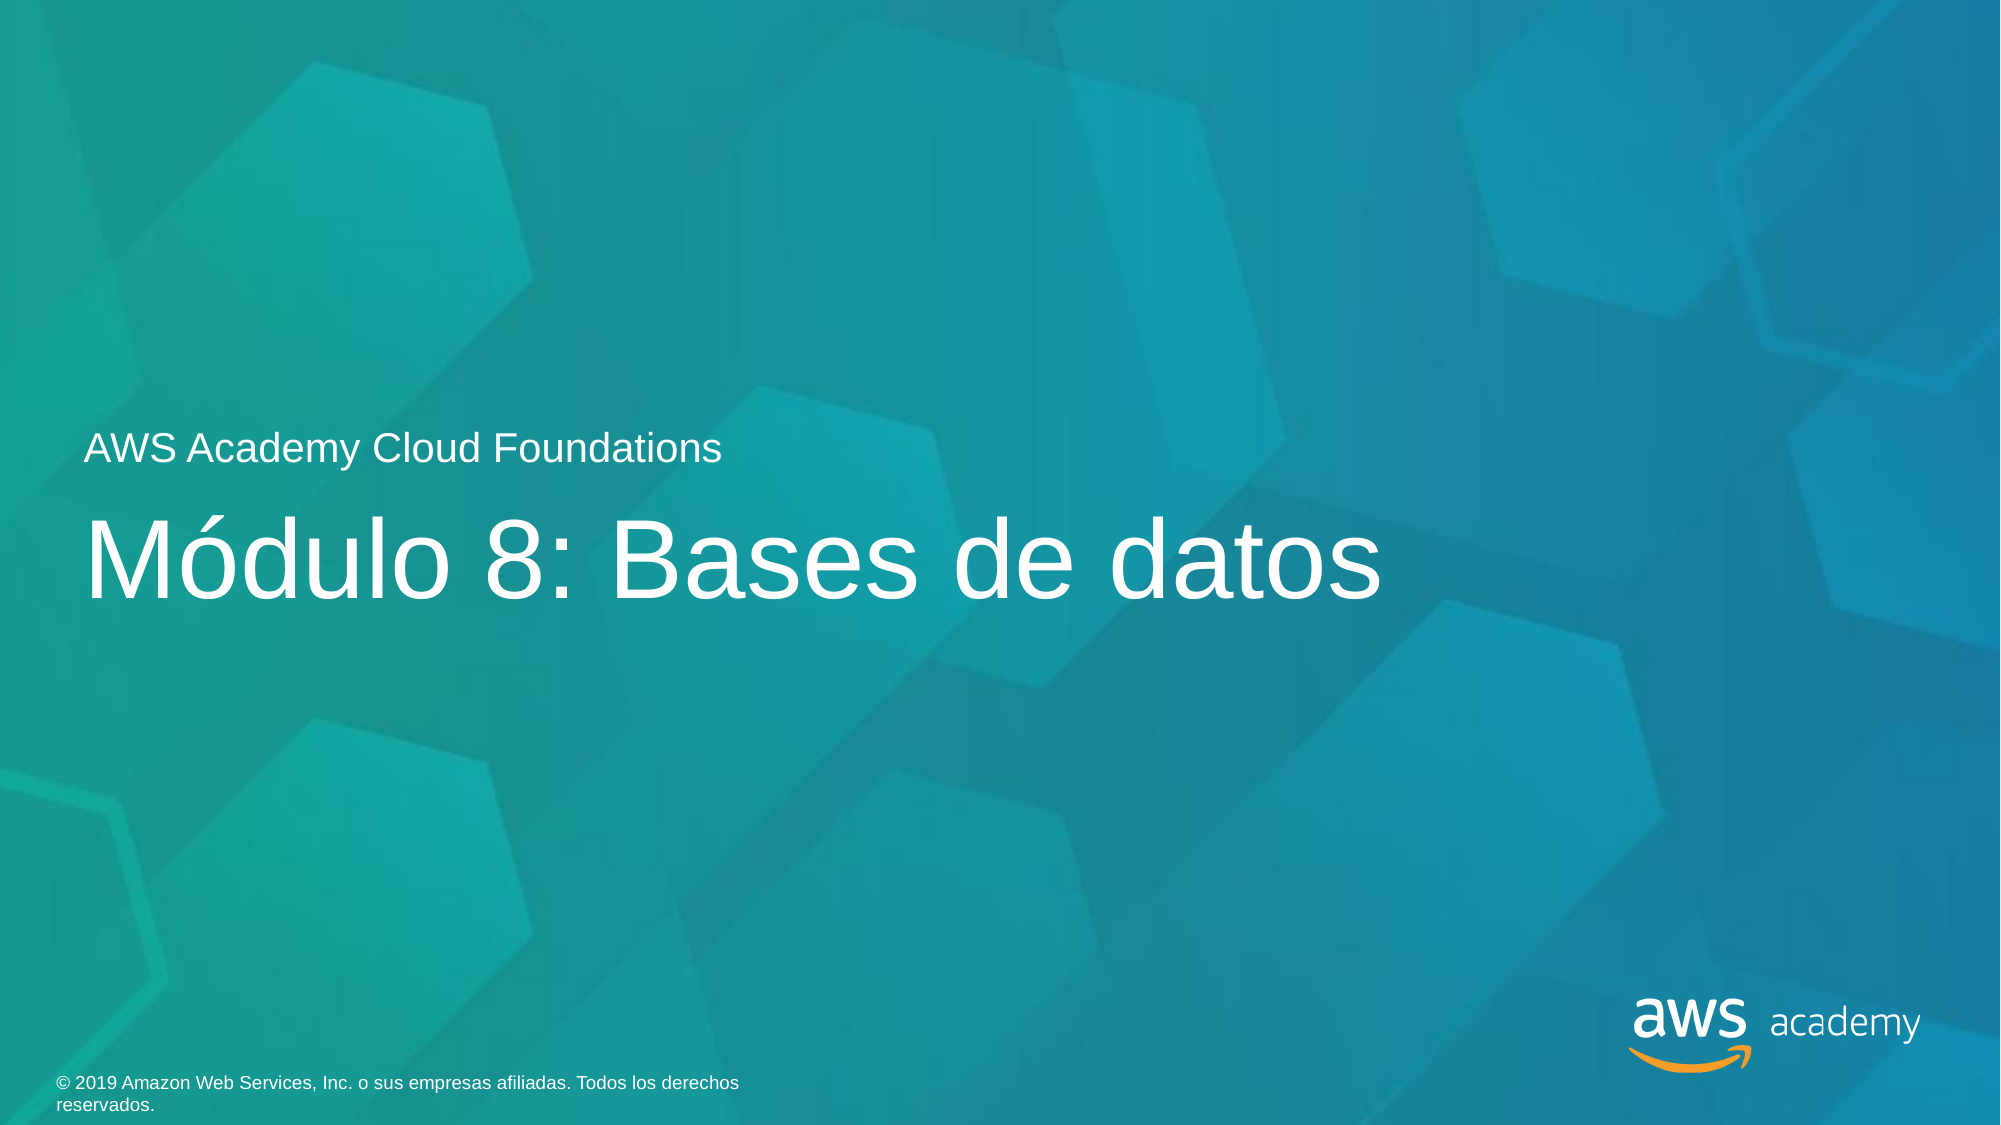

AWS Academy Cloud Foundations
# Módulo 8: Bases de datos
© 2019 Amazon Web Services, Inc. o sus empresas afiliadas. Todos los derechos reservados.